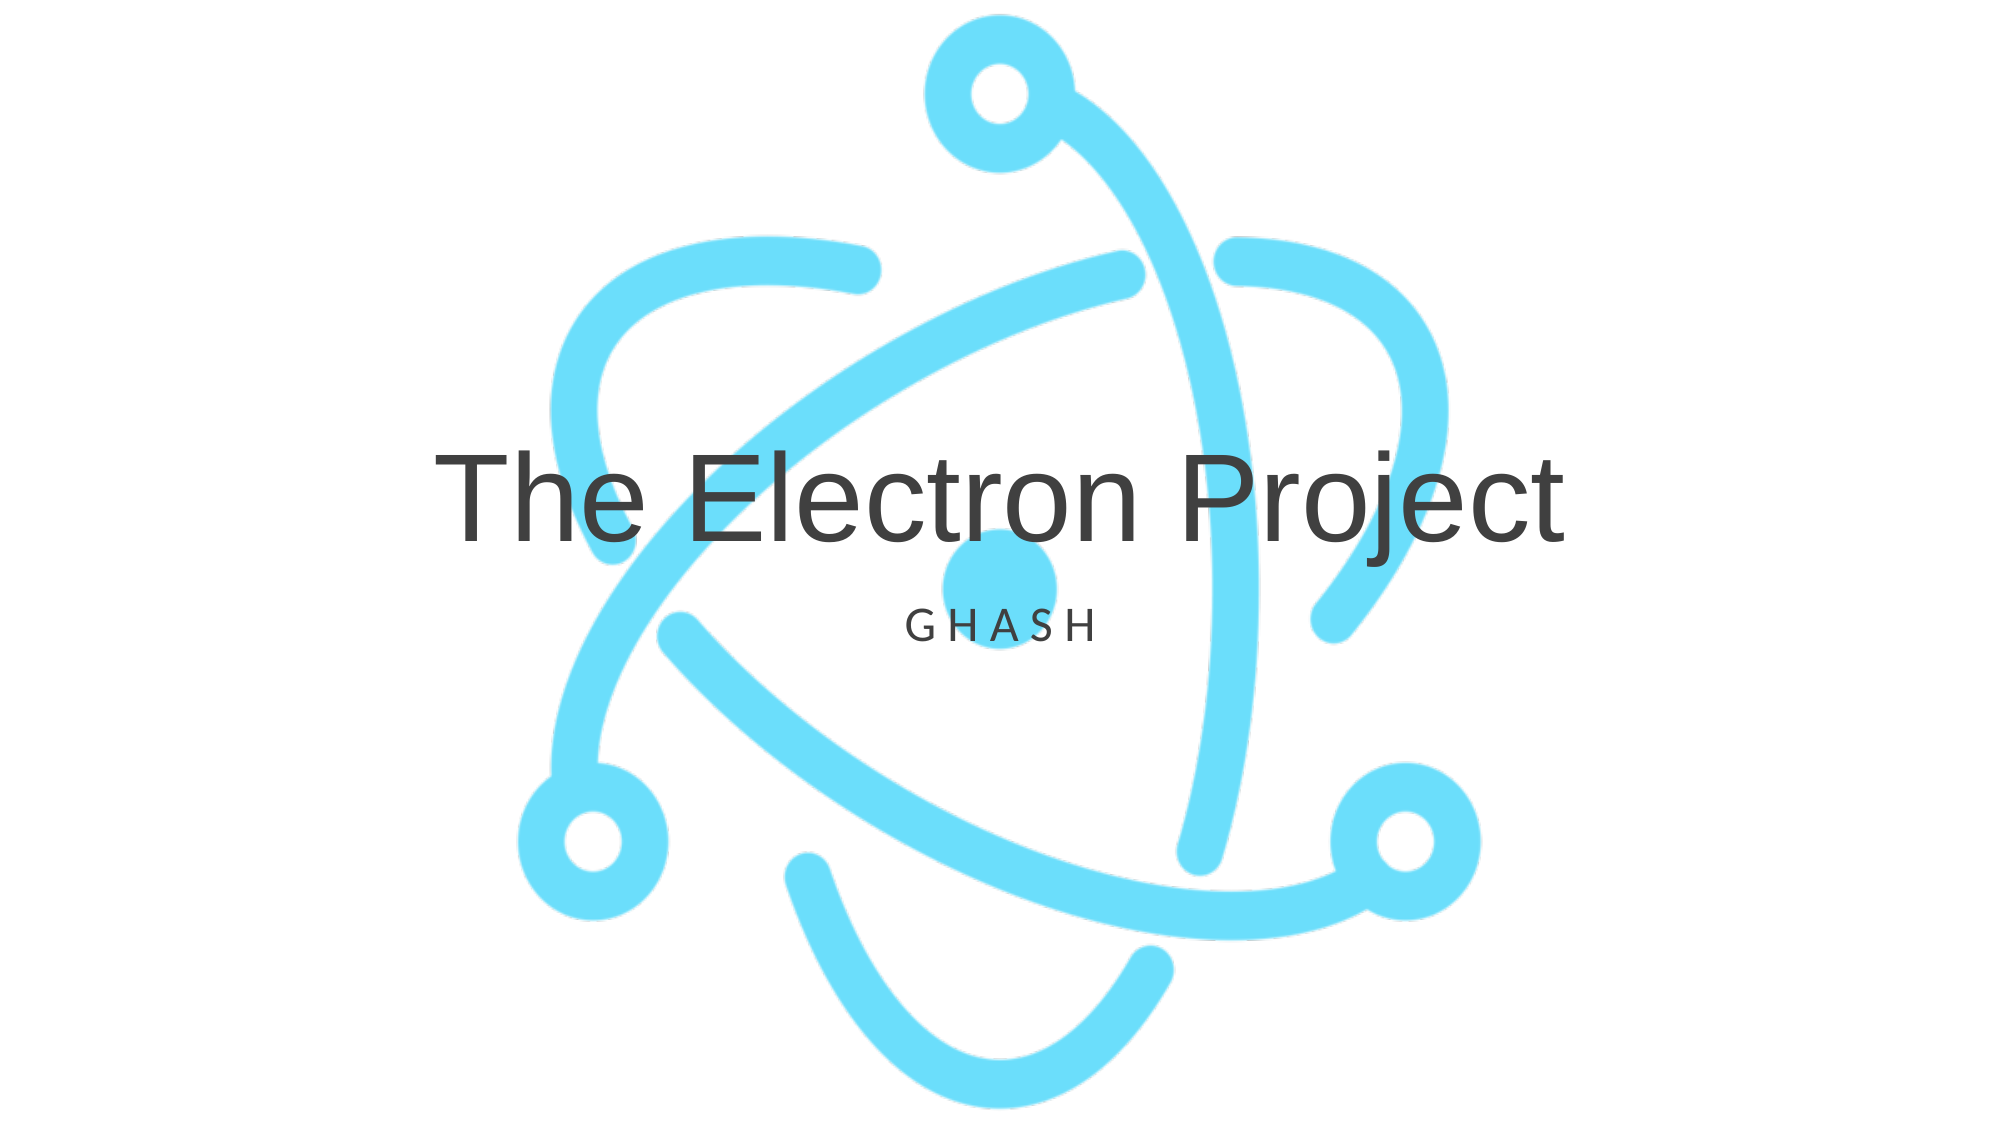

# The Electron Project
G H A S H